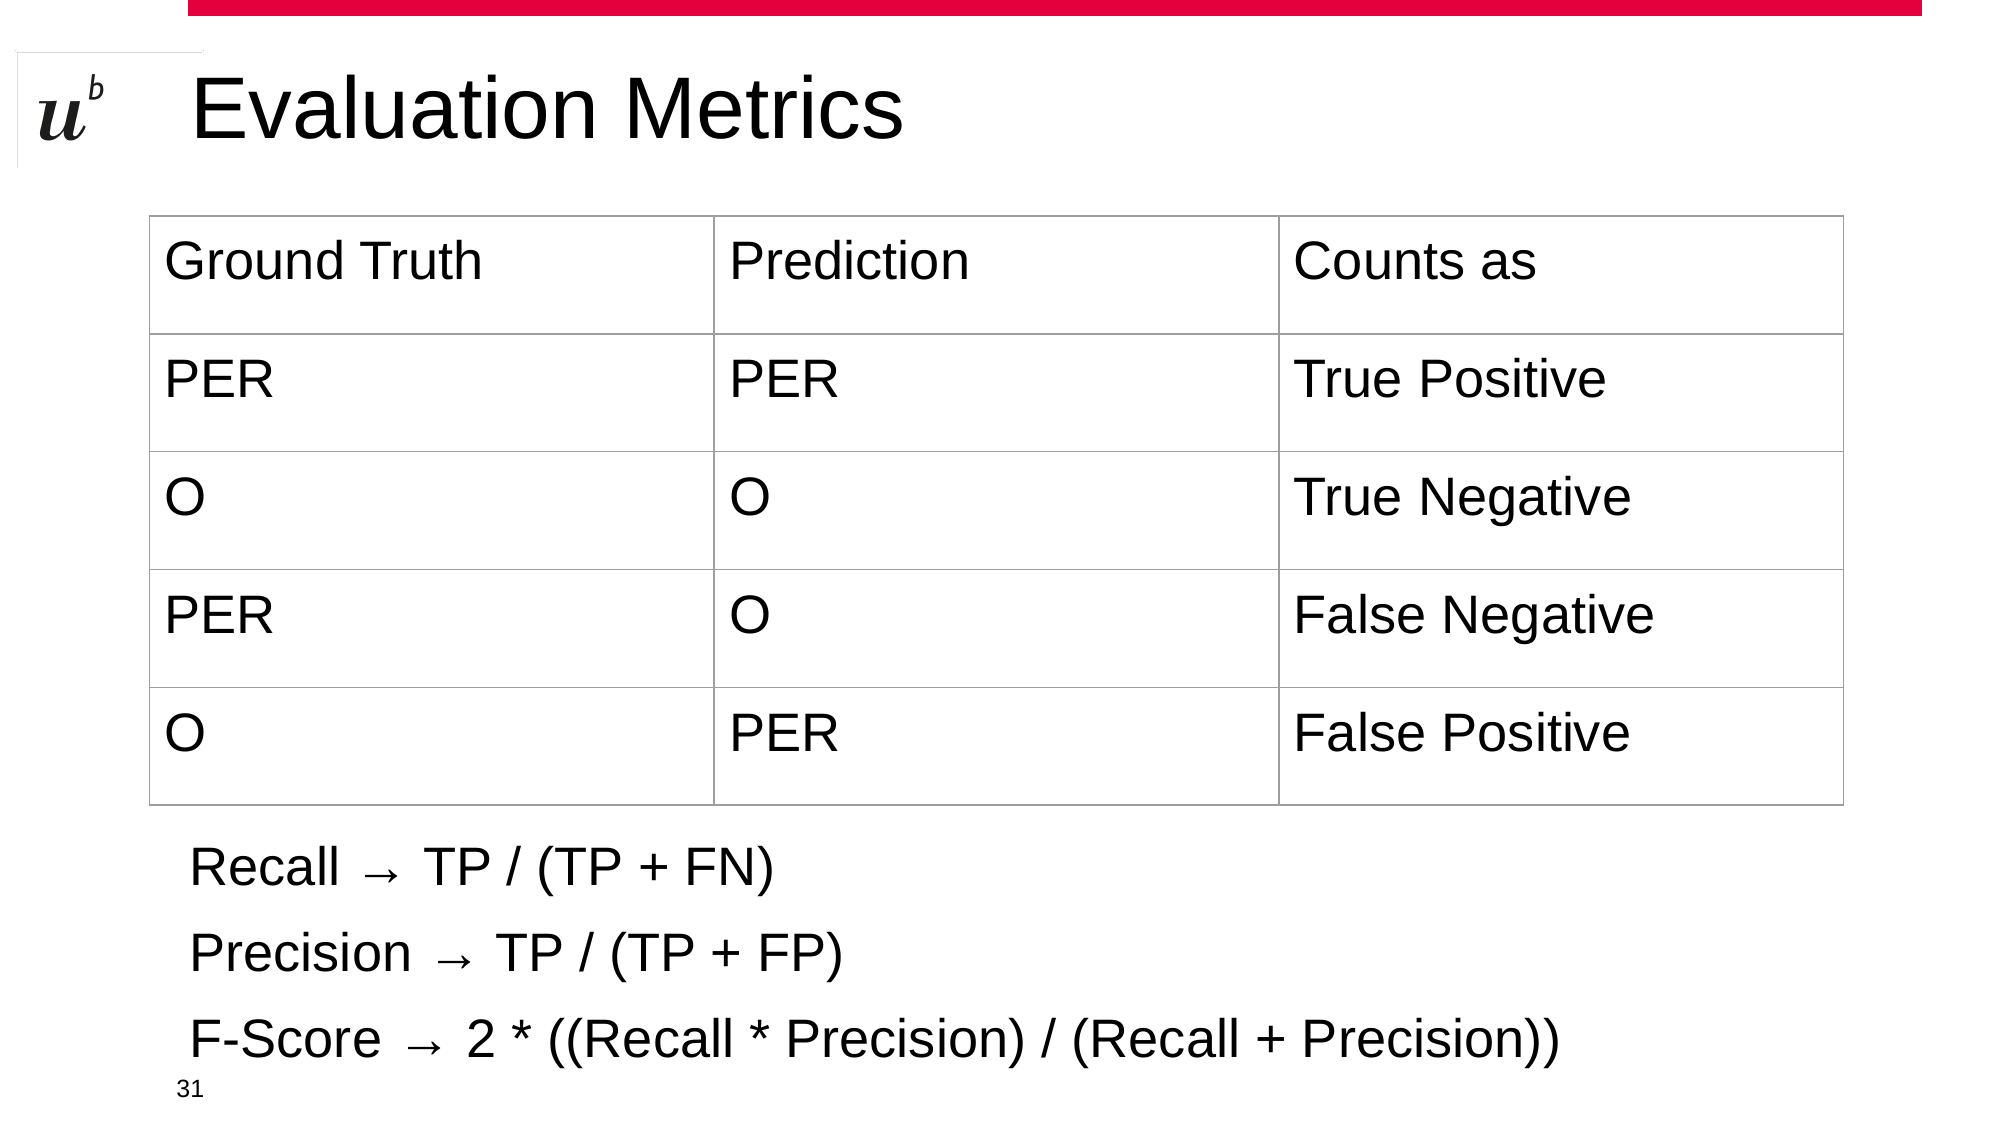

# Evaluation Metrics
| Ground Truth | Prediction | Counts as |
| --- | --- | --- |
| PER | PER | True Positive |
| O | O | True Negative |
| PER | O | False Negative |
| O | PER | False Positive |
Recall → TP / (TP + FN)
Precision → TP / (TP + FP)
F-Score → 2 * ((Recall * Precision) / (Recall + Precision))
31